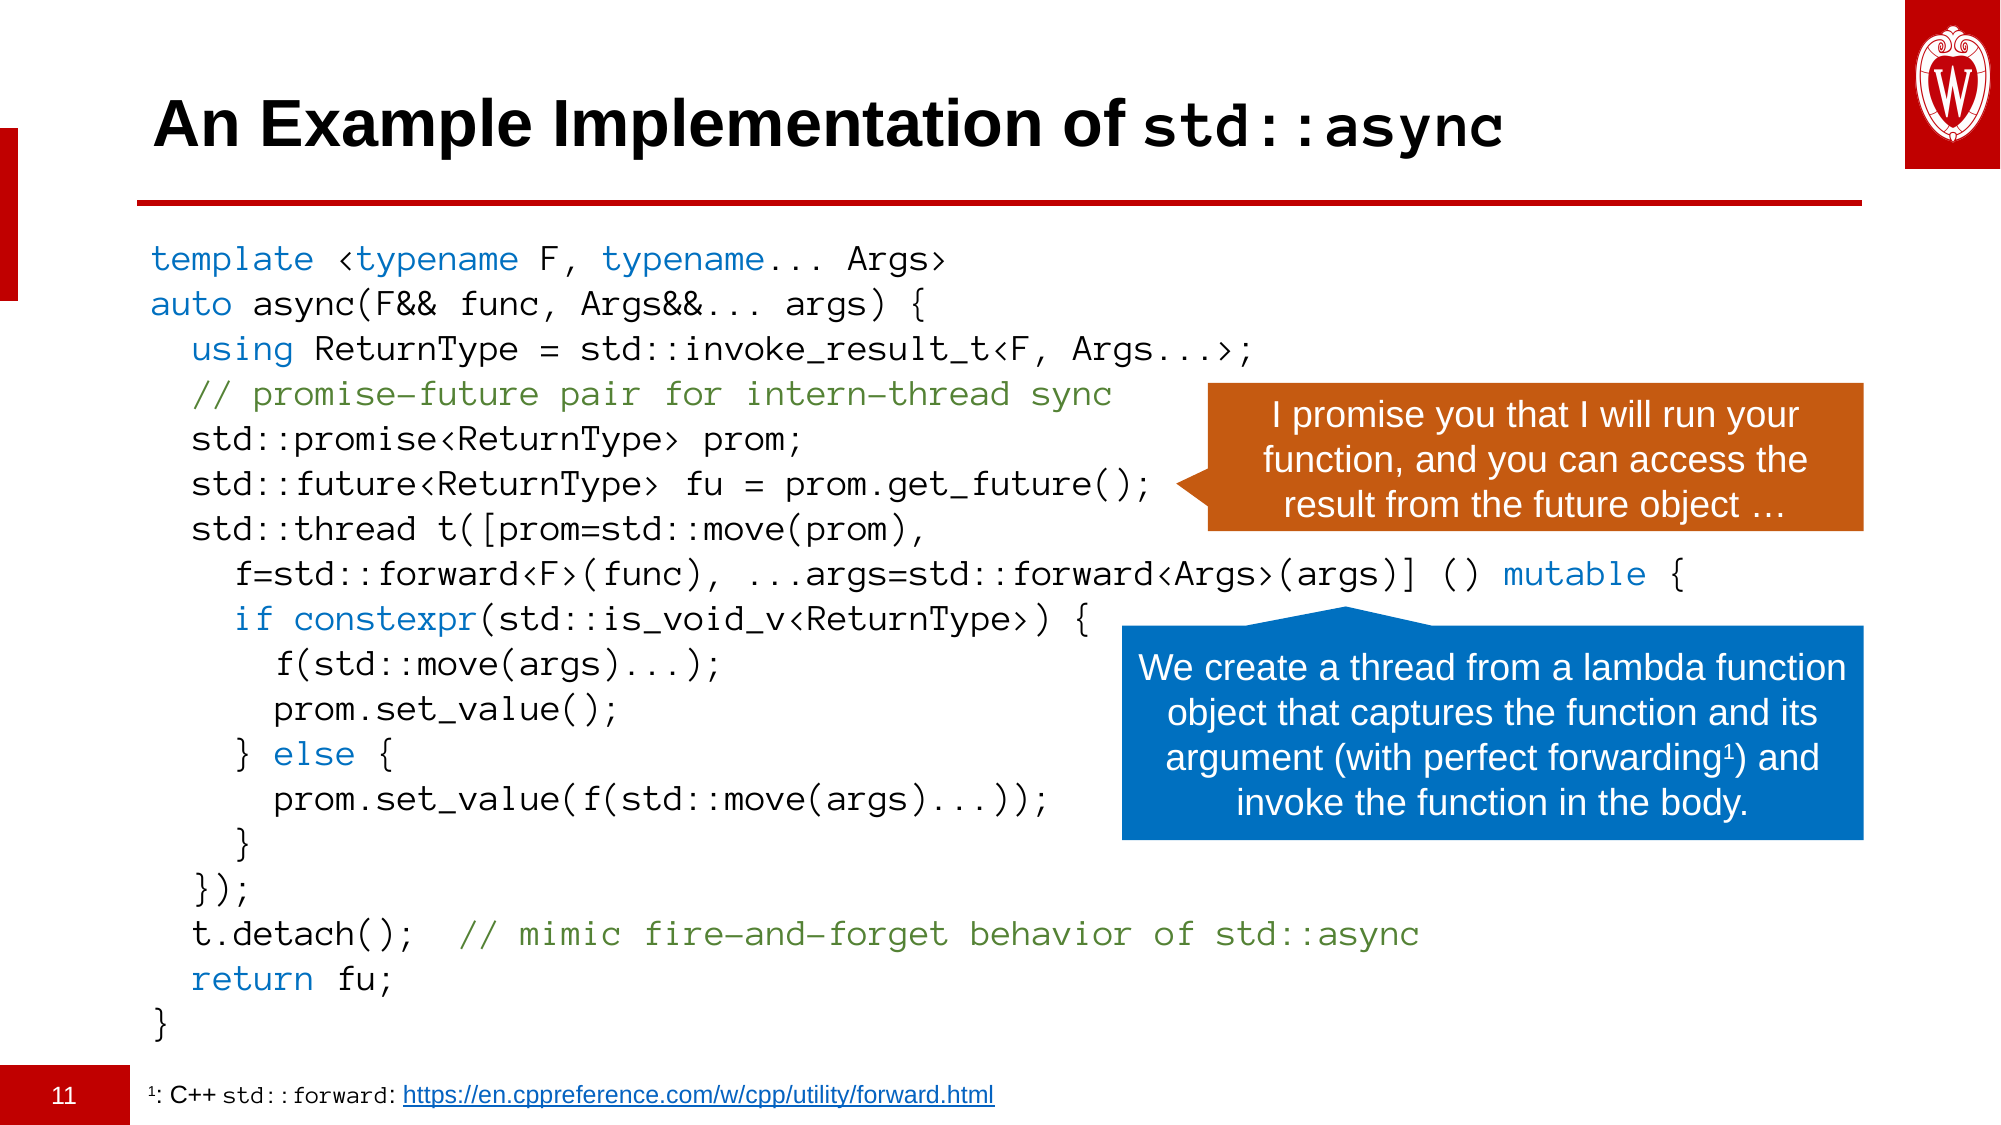

# An Example Implementation of std::async
template <typename F, typename... Args>
auto async(F&& func, Args&&... args) {
  using ReturnType = std::invoke_result_t<F, Args...>;
  // promise-future pair for intern-thread sync
  std::promise<ReturnType> prom;
  std::future<ReturnType> fu = prom.get_future();
  std::thread t([prom=std::move(prom),
    f=std::forward<F>(func), ...args=std::forward<Args>(args)] () mutable {
    if constexpr(std::is_void_v<ReturnType>) {
      f(std::move(args)...);
      prom.set_value();
    } else {
      prom.set_value(f(std::move(args)...));
    }
  });
  t.detach();  // mimic fire-and-forget behavior of std::async
  return fu;
}
I promise you that I will run your function, and you can access the result from the future object …
We create a thread from a lambda function object that captures the function and its argument (with perfect forwarding1) and invoke the function in the body.
1: C++ std::forward: https://en.cppreference.com/w/cpp/utility/forward.html